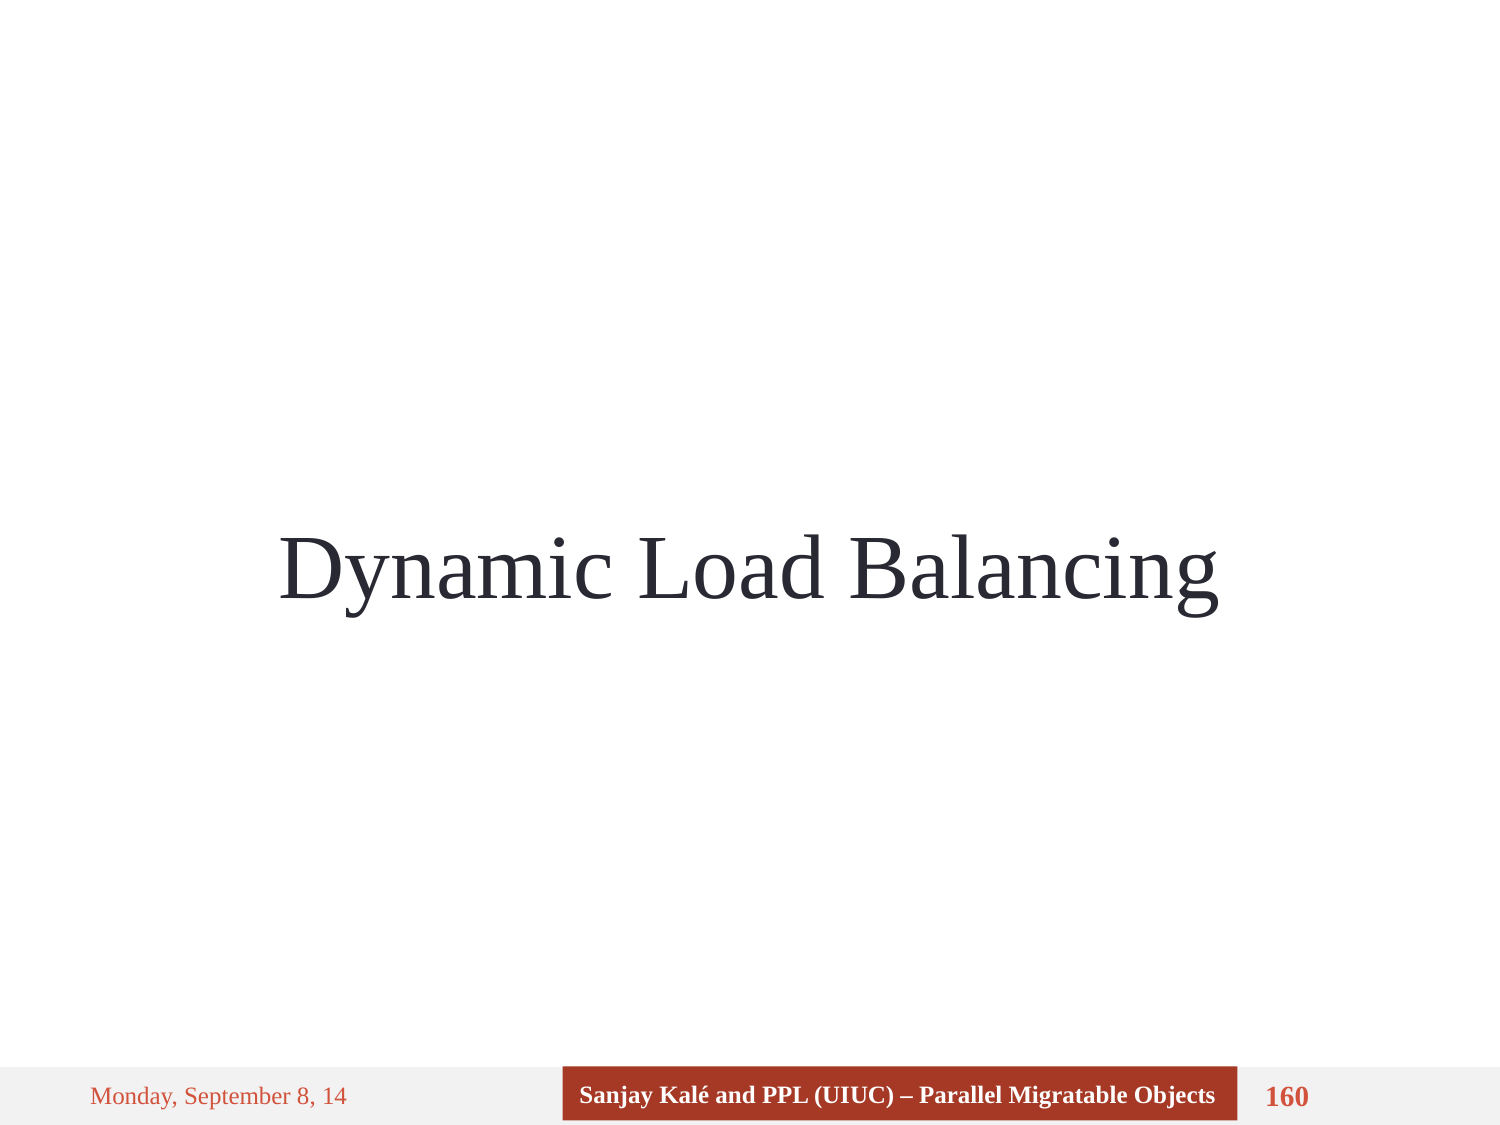

Dynamic Load Balancing
Sanjay Kalé and PPL (UIUC) – Parallel Migratable Objects
Monday, September 8, 14
160